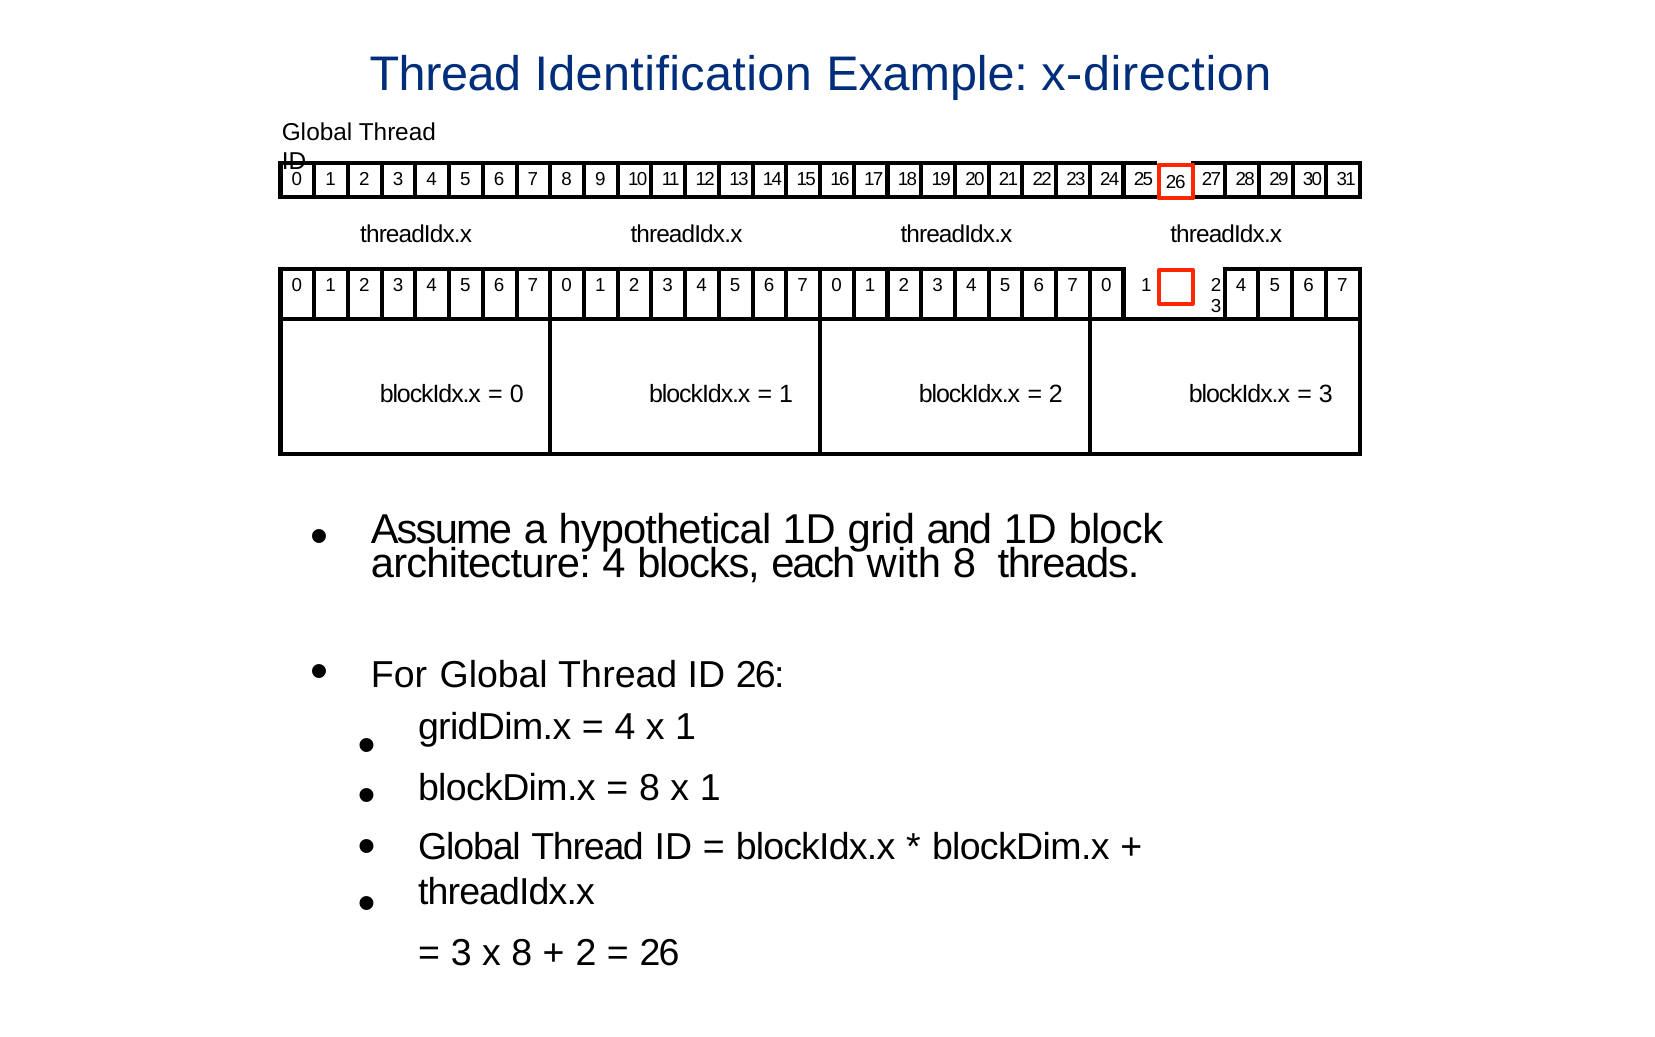

# Thread Identification Example: x-direction
Global Thread ID
| 0 | 1 | 2 | 3 | 4 | 5 | 6 | 7 | 8 | 9 | 10 | 11 | 12 | 13 | 14 | 15 | 16 | 17 | 18 | 19 | 20 | 21 | 22 | 23 | 24 | 25 |
| --- | --- | --- | --- | --- | --- | --- | --- | --- | --- | --- | --- | --- | --- | --- | --- | --- | --- | --- | --- | --- | --- | --- | --- | --- | --- |
| 27 | 28 | 29 | 30 | 31 |
| --- | --- | --- | --- | --- |

26
threadIdx.x
threadIdx.x
threadIdx.x
threadIdx.x
| 0 | 1 | 2 | 3 | 4 | 5 | 6 | 7 | 0 | 1 | 2 | 3 | 4 | 5 | 6 | 7 | 0 | 1 | 2 | 3 | 4 | 5 | 6 | 7 | 0 | 1 2 3 | 4 | 5 | 6 | 7 |
| --- | --- | --- | --- | --- | --- | --- | --- | --- | --- | --- | --- | --- | --- | --- | --- | --- | --- | --- | --- | --- | --- | --- | --- | --- | --- | --- | --- | --- | --- |
| blockIdx.x = 0 |  |  |  |  |  |  |  | blockIdx.x = 1 |  |  |  |  |  |  |  | blockIdx.x = 2 |  |  |  |  |  |  |  | blockIdx.x = 3 |  |  |  |  |  |

•
Assume a hypothetical 1D grid and 1D block architecture: 4 blocks, each with 8  threads.
•
For Global Thread ID 26:
gridDim.x = 4 x 1
blockDim.x = 8 x 1
Global Thread ID = blockIdx.x * blockDim.x + threadIdx.x
= 3 x 8 + 2 = 26
•
•
•
•